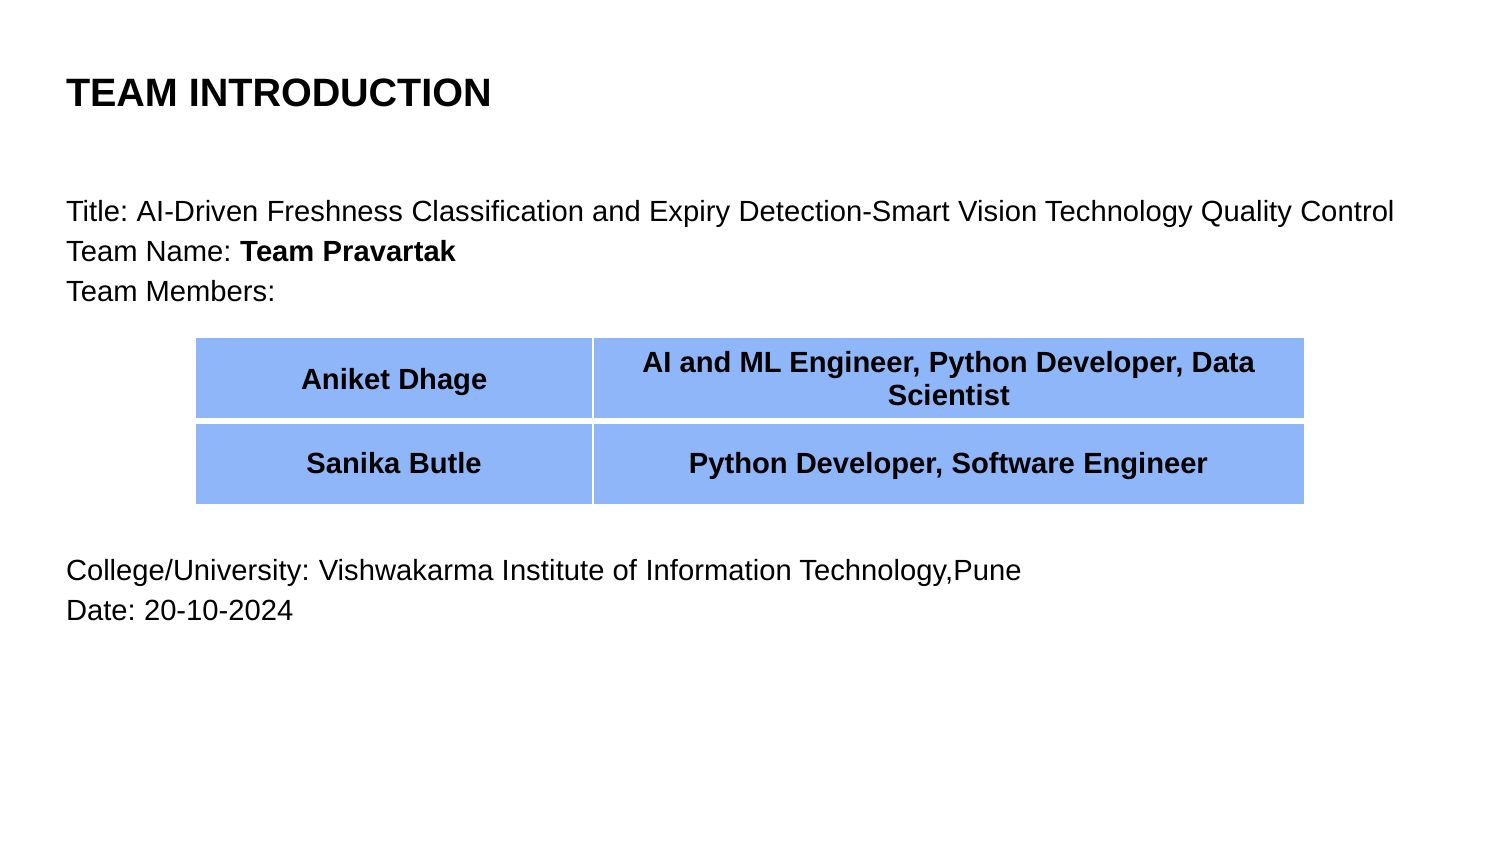

# TEAM INTRODUCTION
Title: AI-Driven Freshness Classification and Expiry Detection-Smart Vision Technology Quality Control
Team Name: Team Pravartak
Team Members:

College/University: Vishwakarma Institute of Information Technology,Pune
Date: 20-10-2024

| Aniket Dhage | AI and ML Engineer, Python Developer, Data Scientist |
| --- | --- |
| Sanika Butle | Python Developer, Software Engineer |